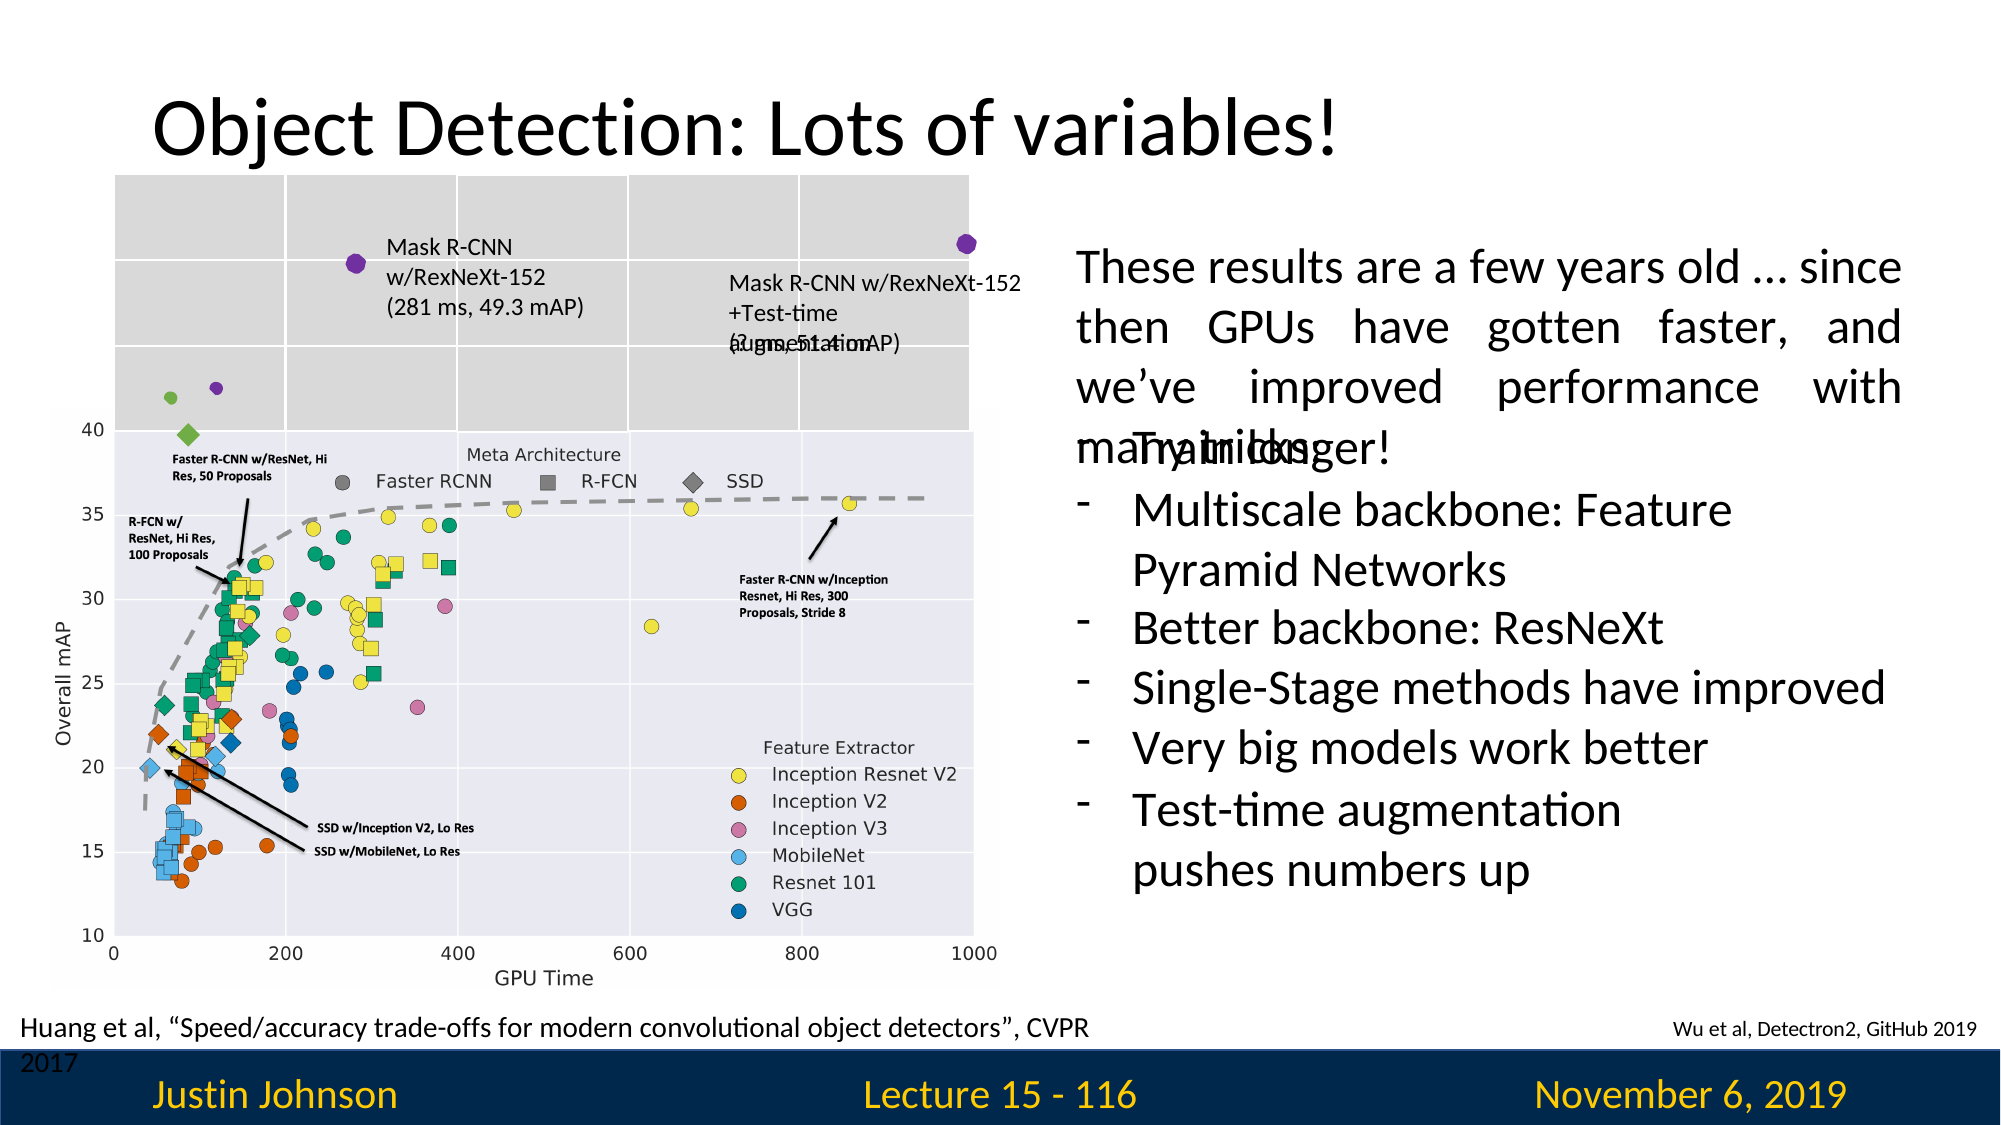

# Object Detection: Lots of variables!

Mask R-CNN
These results are a few years old … since then GPUs have gotten faster, and we’ve improved performance with many tricks:

w/RexNeXt-152 (281 ms, 49.3 mAP)

Mask R-CNN w/RexNeXt-152
+Test-time augmentation
(? ms, 51.4 mAP)

Train longer!
Multiscale backbone: Feature Pyramid Networks
Better backbone: ResNeXt
Single-Stage methods have improved
Very big models work better
Test-time augmentation pushes numbers up

Huang et al, “Speed/accuracy trade-offs for modern convolutional object detectors”, CVPR 2017
Wu et al, Detectron2, GitHub 2019
Justin Johnson
November 6, 2019
Lecture 15 - 116